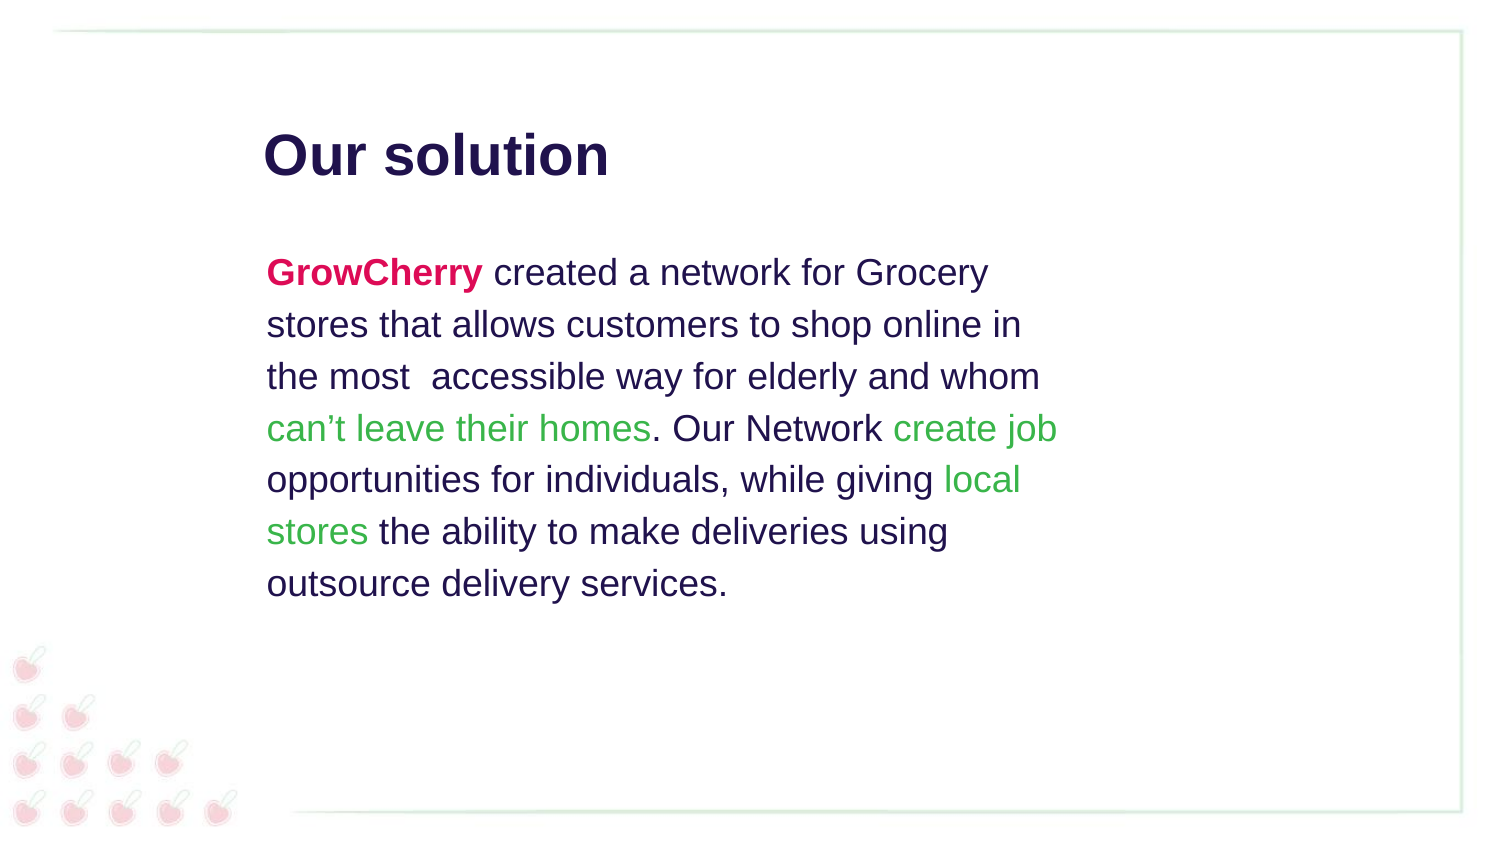

# Our solution
GrowCherry created a network for Grocery stores that allows customers to shop online in the most  accessible way for elderly and whom can’t leave their homes. Our Network create job opportunities for individuals, while giving local stores the ability to make deliveries using outsource delivery services.